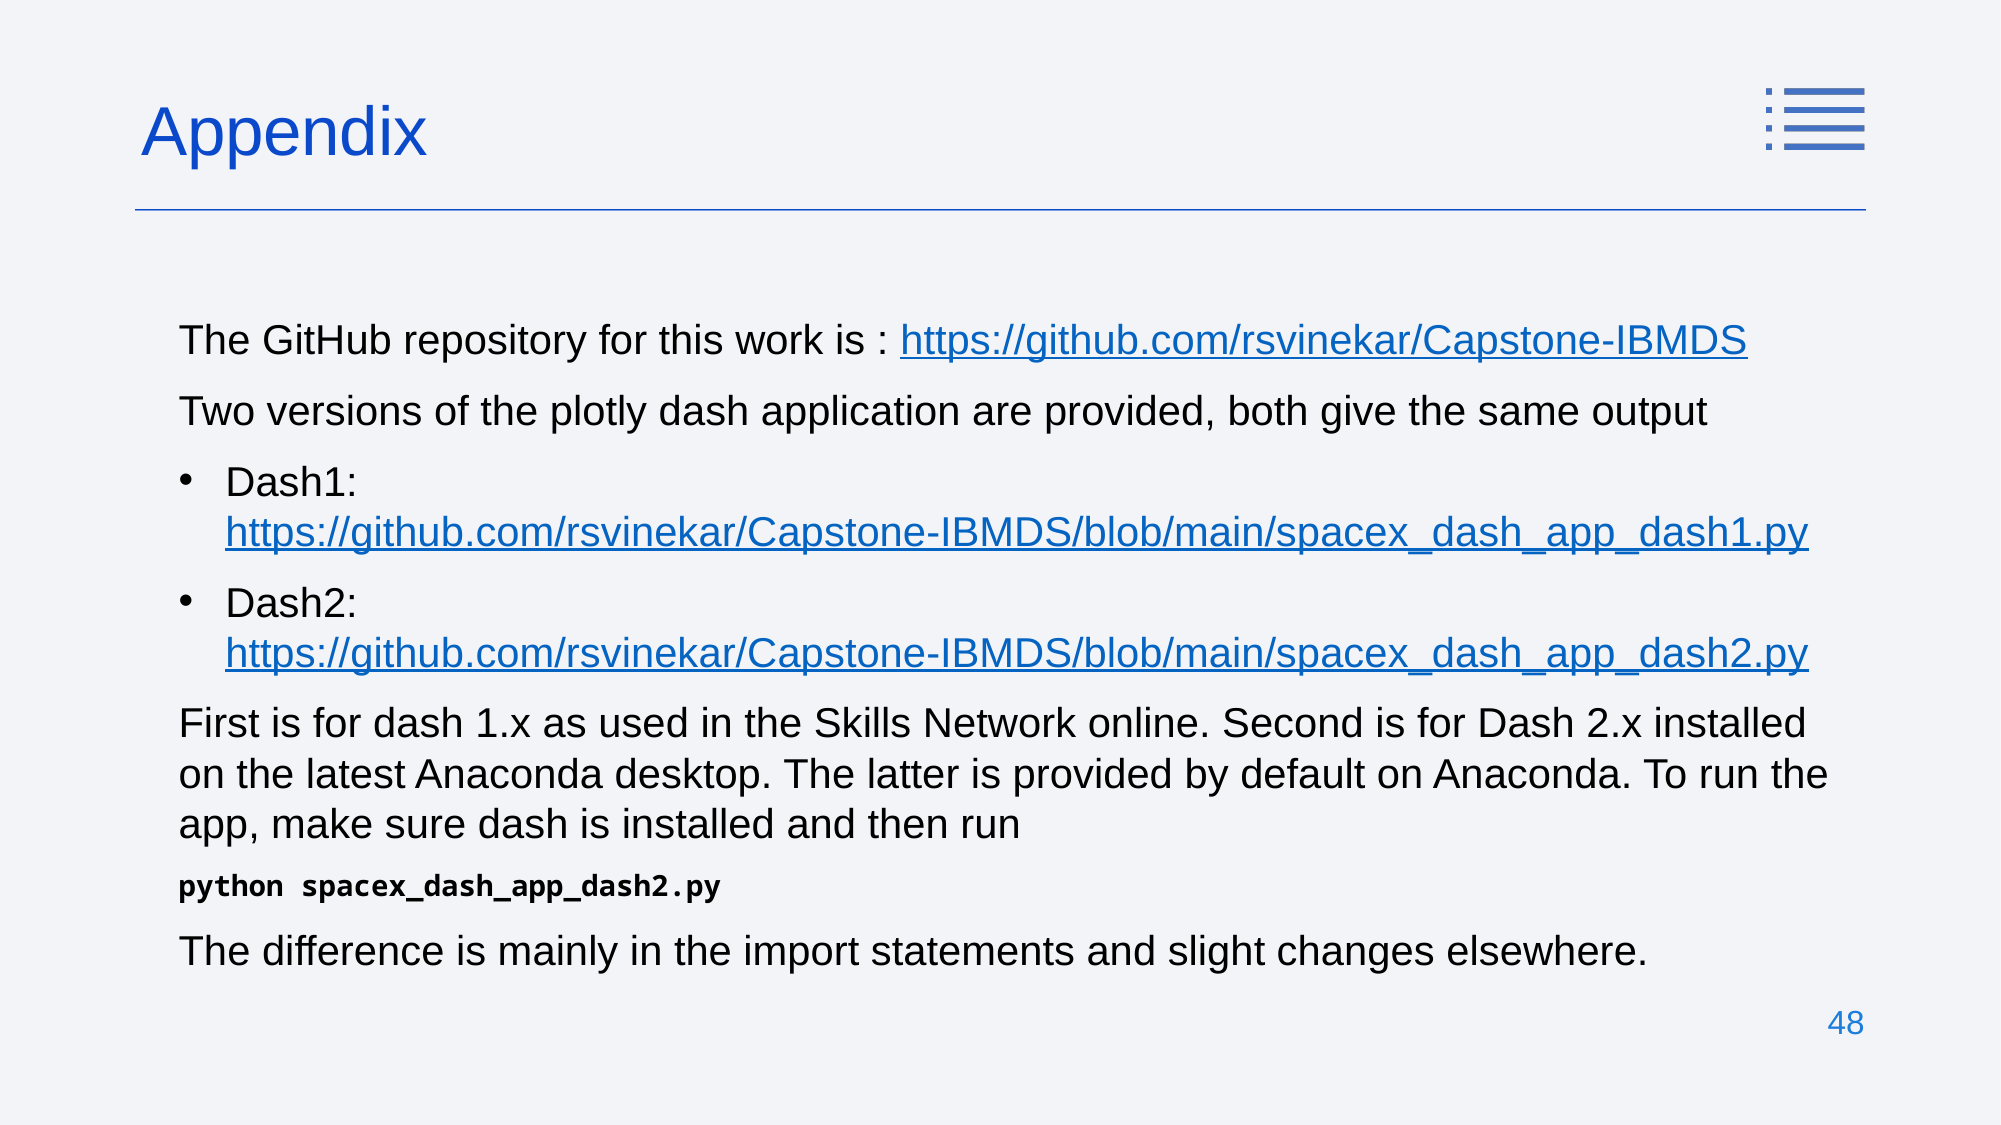

Appendix
# The GitHub repository for this work is : https://github.com/rsvinekar/Capstone-IBMDS
Two versions of the plotly dash application are provided, both give the same output
Dash1: https://github.com/rsvinekar/Capstone-IBMDS/blob/main/spacex_dash_app_dash1.py
Dash2: https://github.com/rsvinekar/Capstone-IBMDS/blob/main/spacex_dash_app_dash2.py
First is for dash 1.x as used in the Skills Network online. Second is for Dash 2.x installed on the latest Anaconda desktop. The latter is provided by default on Anaconda. To run the app, make sure dash is installed and then run
python spacex_dash_app_dash2.py
The difference is mainly in the import statements and slight changes elsewhere.

48